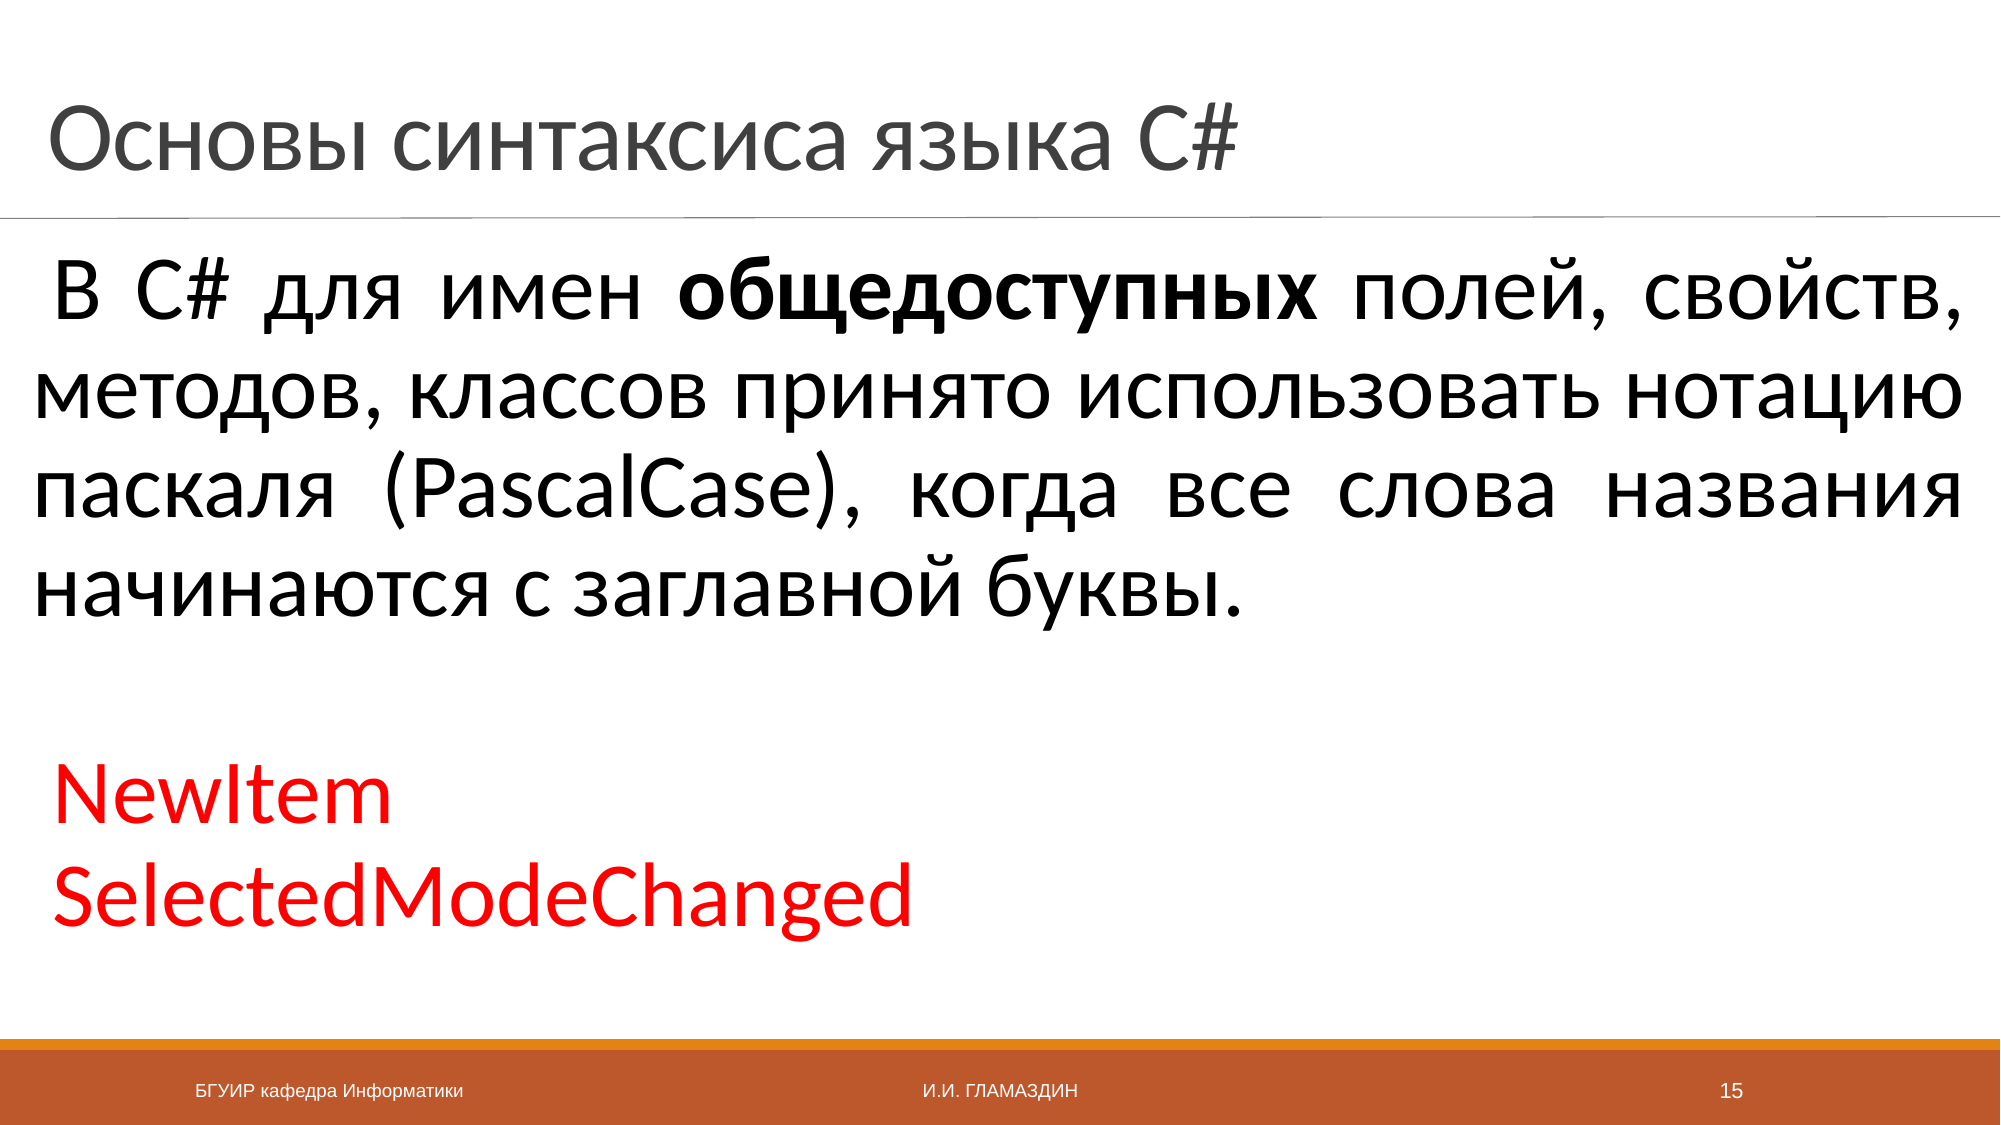

# Основы синтаксиса языка C#
В С# для имен общедоступных полей, свойств, методов, классов принято использовать нотацию паскаля (PascalCase), когда все слова названия начинаются с заглавной буквы.

NewItem
SelectedModeChanged

БГУИР кафедра Информатики
И.И. Гламаздин
15